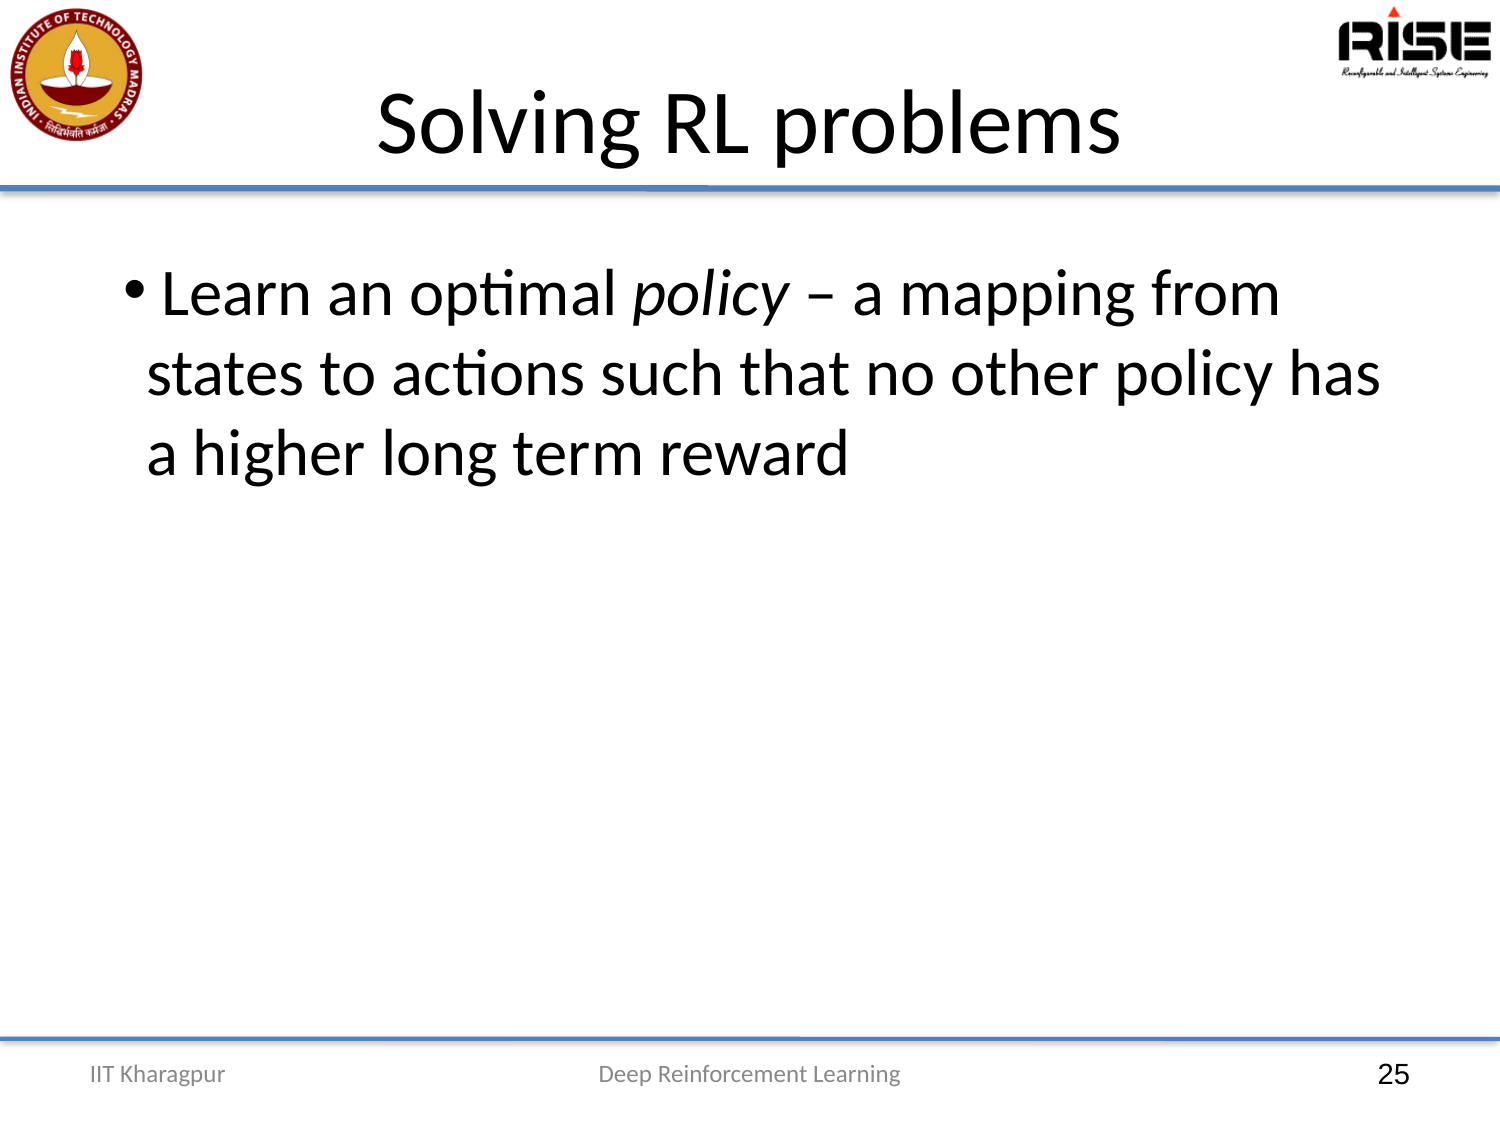

# Solving RL problems
 Learn an optimal policy – a mapping from states to actions such that no other policy has a higher long term reward

IIT Kharagpur
Deep Reinforcement Learning
25